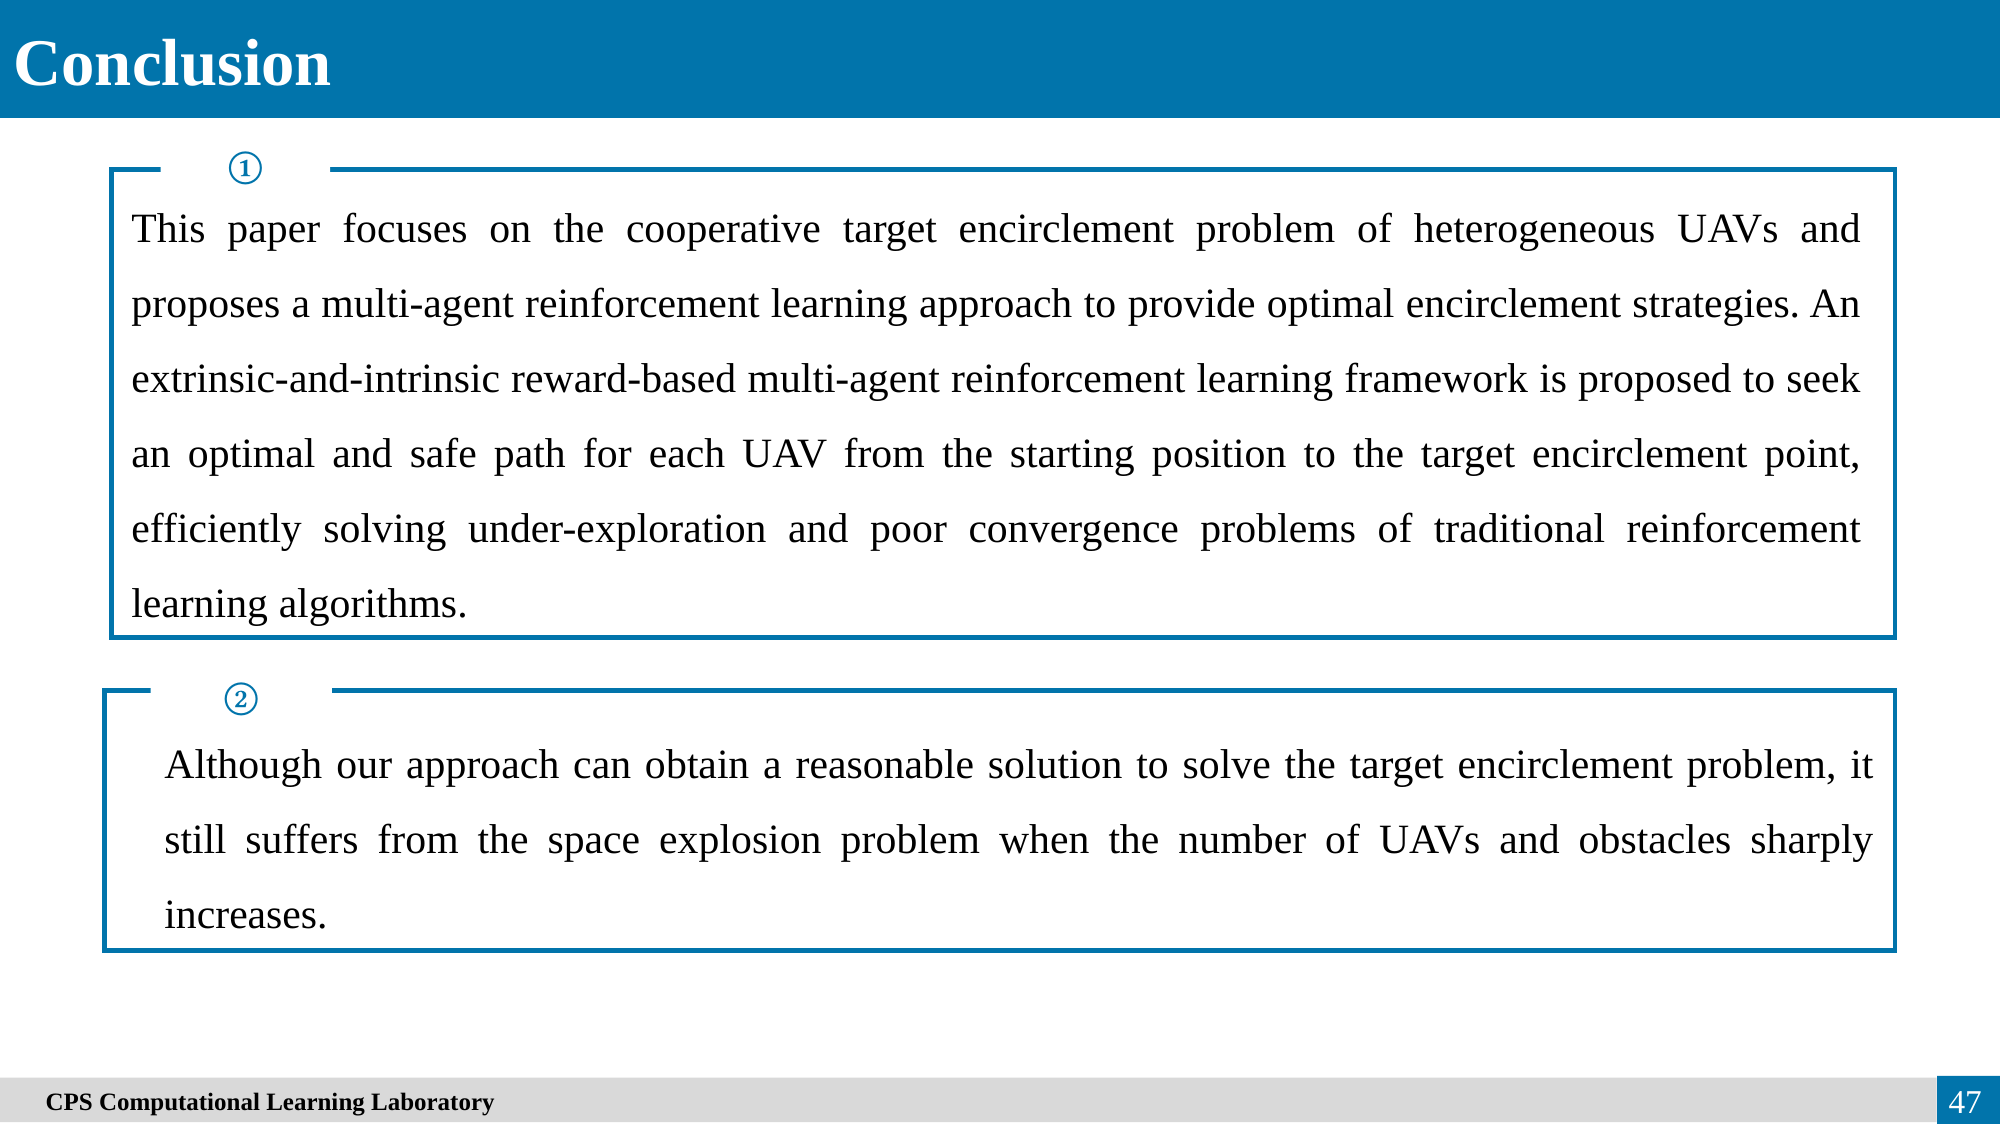

Conclusion
①
This paper focuses on the cooperative target encirclement problem of heterogeneous UAVs and proposes a multi-agent reinforcement learning approach to provide optimal encirclement strategies. An extrinsic-and-intrinsic reward-based multi-agent reinforcement learning framework is proposed to seek an optimal and safe path for each UAV from the starting position to the target encirclement point, efficiently solving under-exploration and poor convergence problems of traditional reinforcement learning algorithms.

②

Although our approach can obtain a reasonable solution to solve the target encirclement problem, it still suffers from the space explosion problem when the number of UAVs and obstacles sharply increases.
47
　CPS Computational Learning Laboratory